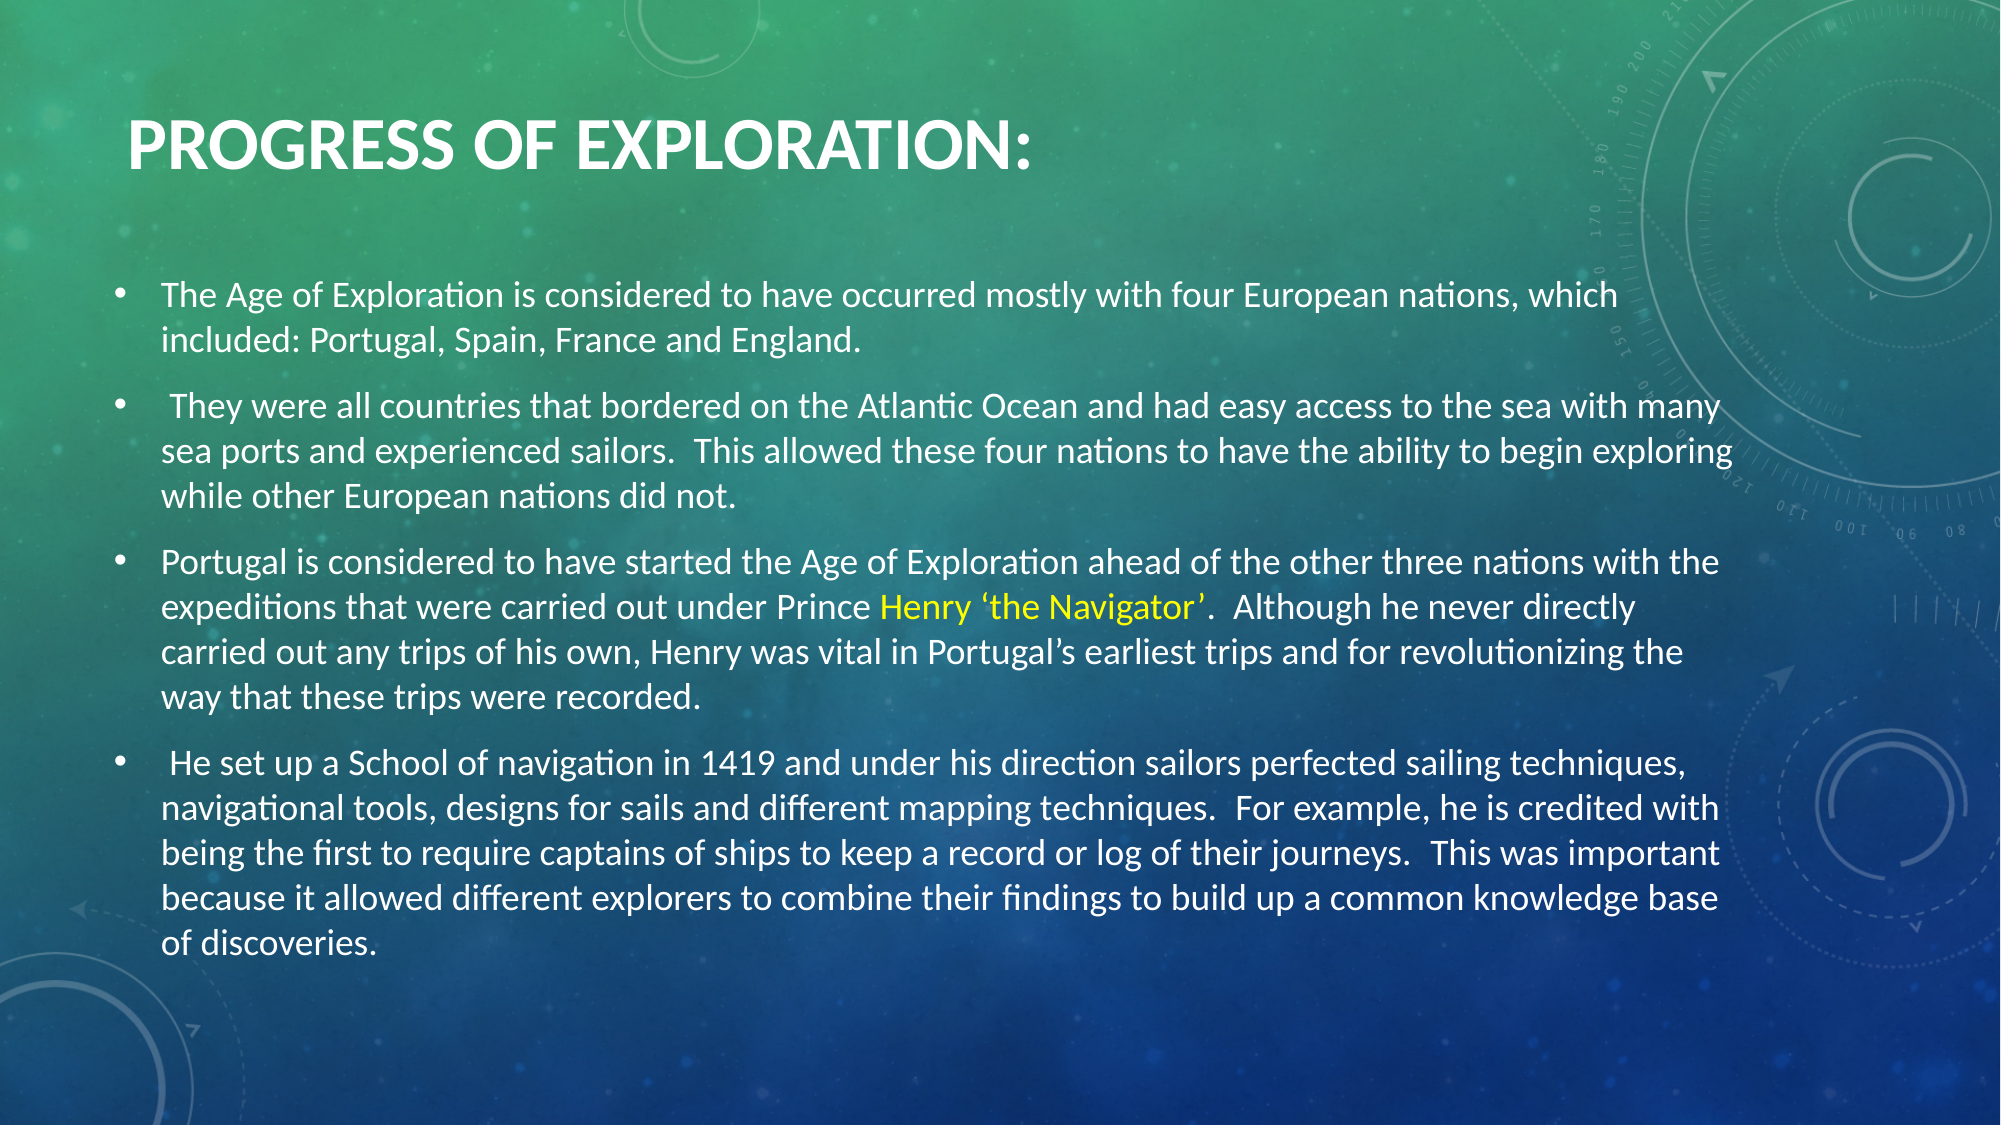

# PROGRESS OF EXPLORATION:
The Age of Exploration is considered to have occurred mostly with four European nations, which included: Portugal, Spain, France and England.
 They were all countries that bordered on the Atlantic Ocean and had easy access to the sea with many sea ports and experienced sailors.  This allowed these four nations to have the ability to begin exploring while other European nations did not.
Portugal is considered to have started the Age of Exploration ahead of the other three nations with the expeditions that were carried out under Prince Henry ‘the Navigator’.  Although he never directly carried out any trips of his own, Henry was vital in Portugal’s earliest trips and for revolutionizing the way that these trips were recorded.
 He set up a School of navigation in 1419 and under his direction sailors perfected sailing techniques, navigational tools, designs for sails and different mapping techniques.  For example, he is credited with being the first to require captains of ships to keep a record or log of their journeys.  This was important because it allowed different explorers to combine their findings to build up a common knowledge base of discoveries.